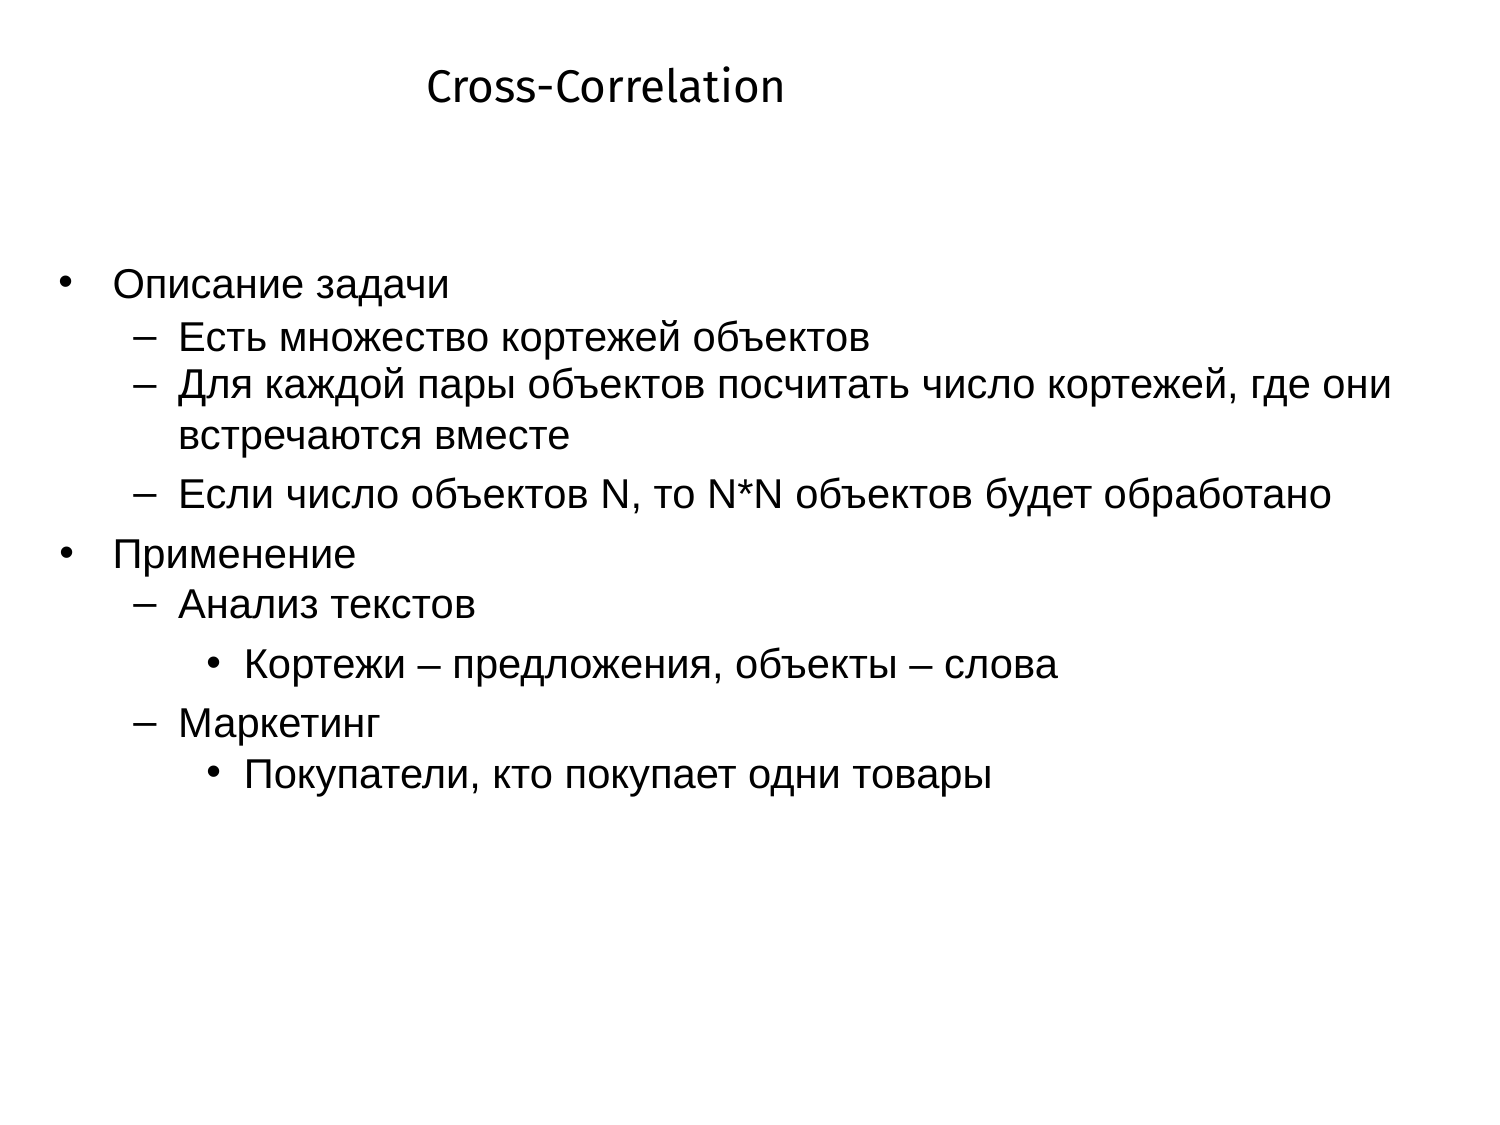

# Cross-Correlation
Описание задачи
Есть множество кортежей объектов
Для каждой пары объектов посчитать число кортежей, где они
встречаются вместе
Если число объектов N, то N*N объектов будет обработано
Применение
Анализ текстов
Кортежи – предложения, объекты – слова
Маркетинг
Покупатели, кто покупает одни товары